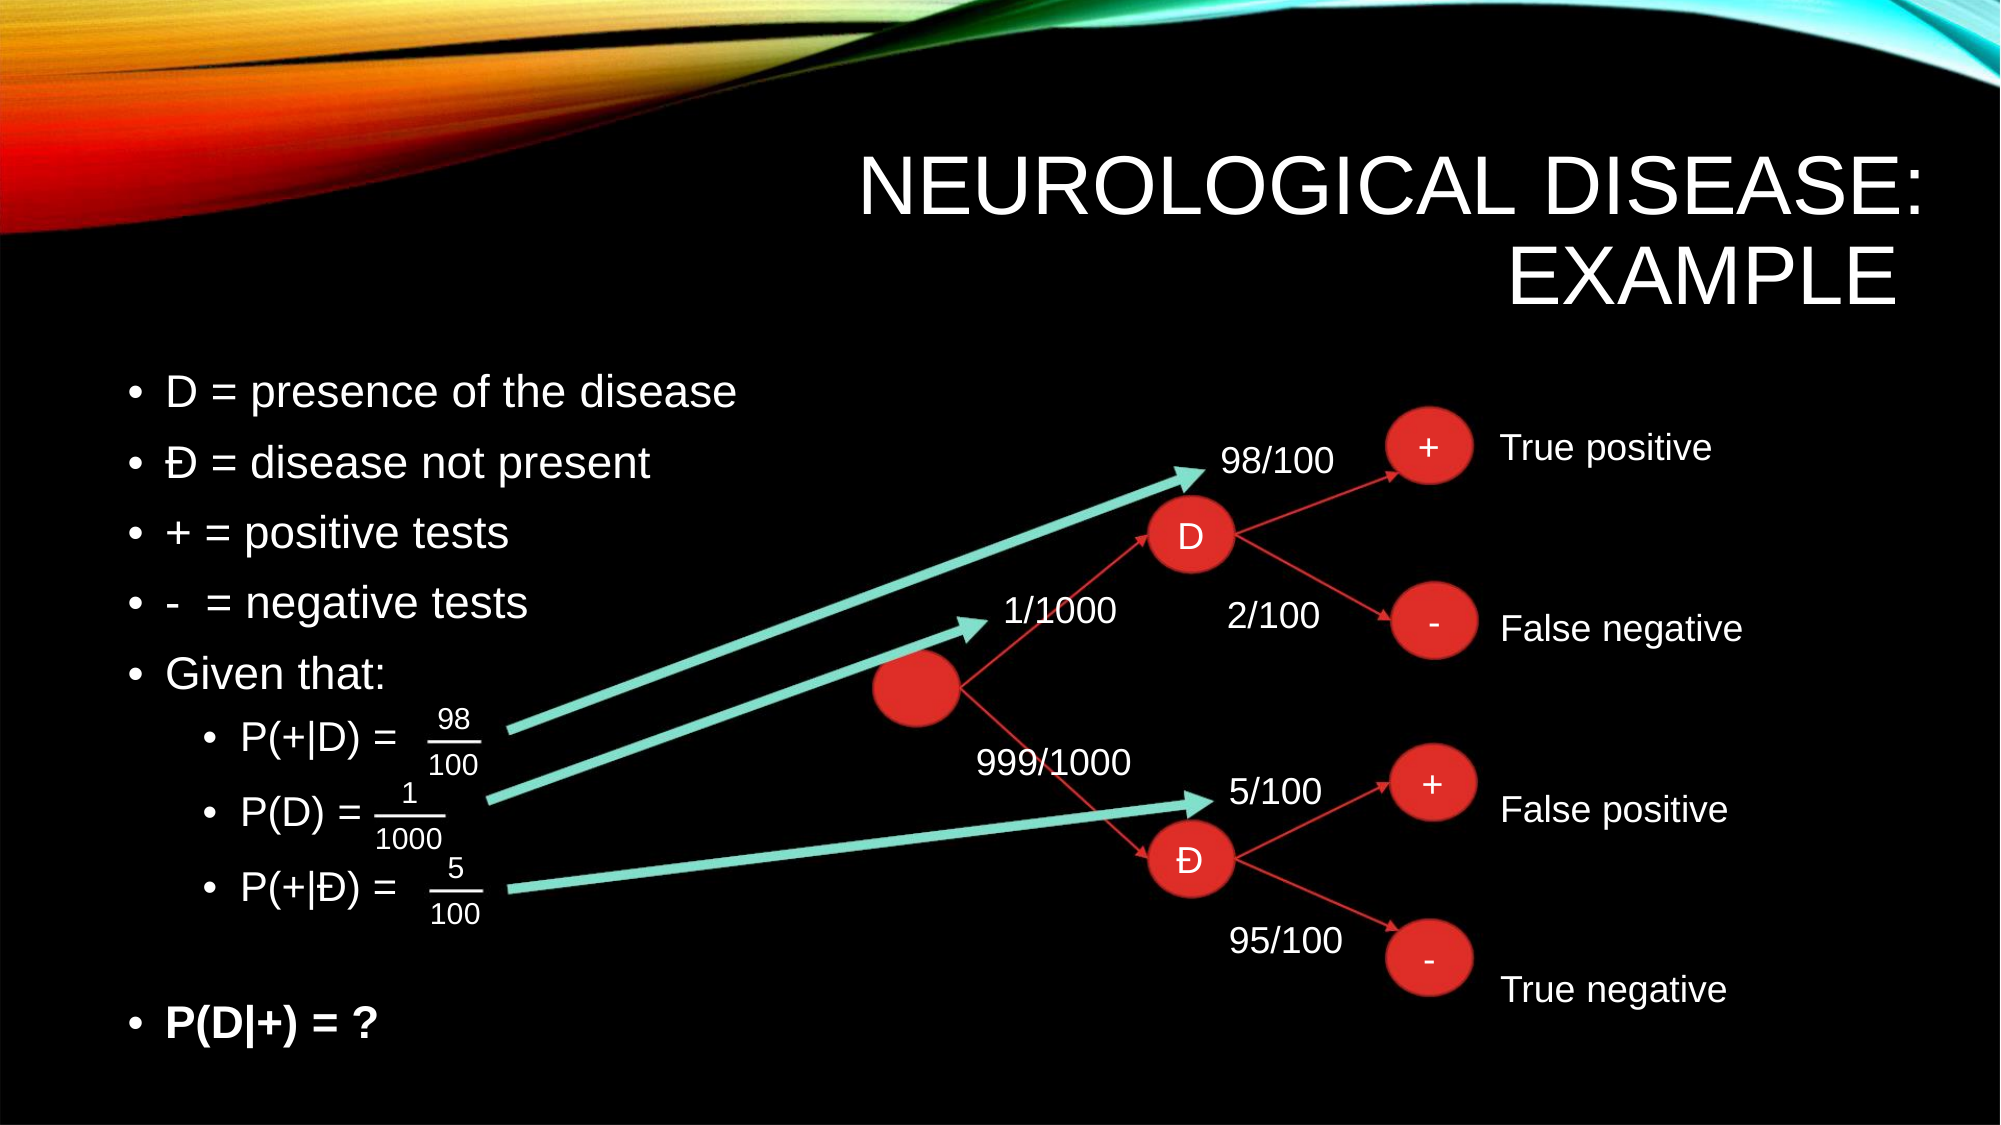

NEUROLOGICAL DISEASE:
EXAMPLE
• D = presence of the disease
• Đ = disease not present
• + = positive tests
+ True positive
98/100
D
• - = negative tests
1/1000
2/100
-
False negative
False positive
True negative
• Given that:
98
• P(+|D) =
100
1
• P(D) =
1000
5
• P(+|Đ) =
100
999/1000
+
5/100
Đ
95/100
-
• P(D|+) = ?